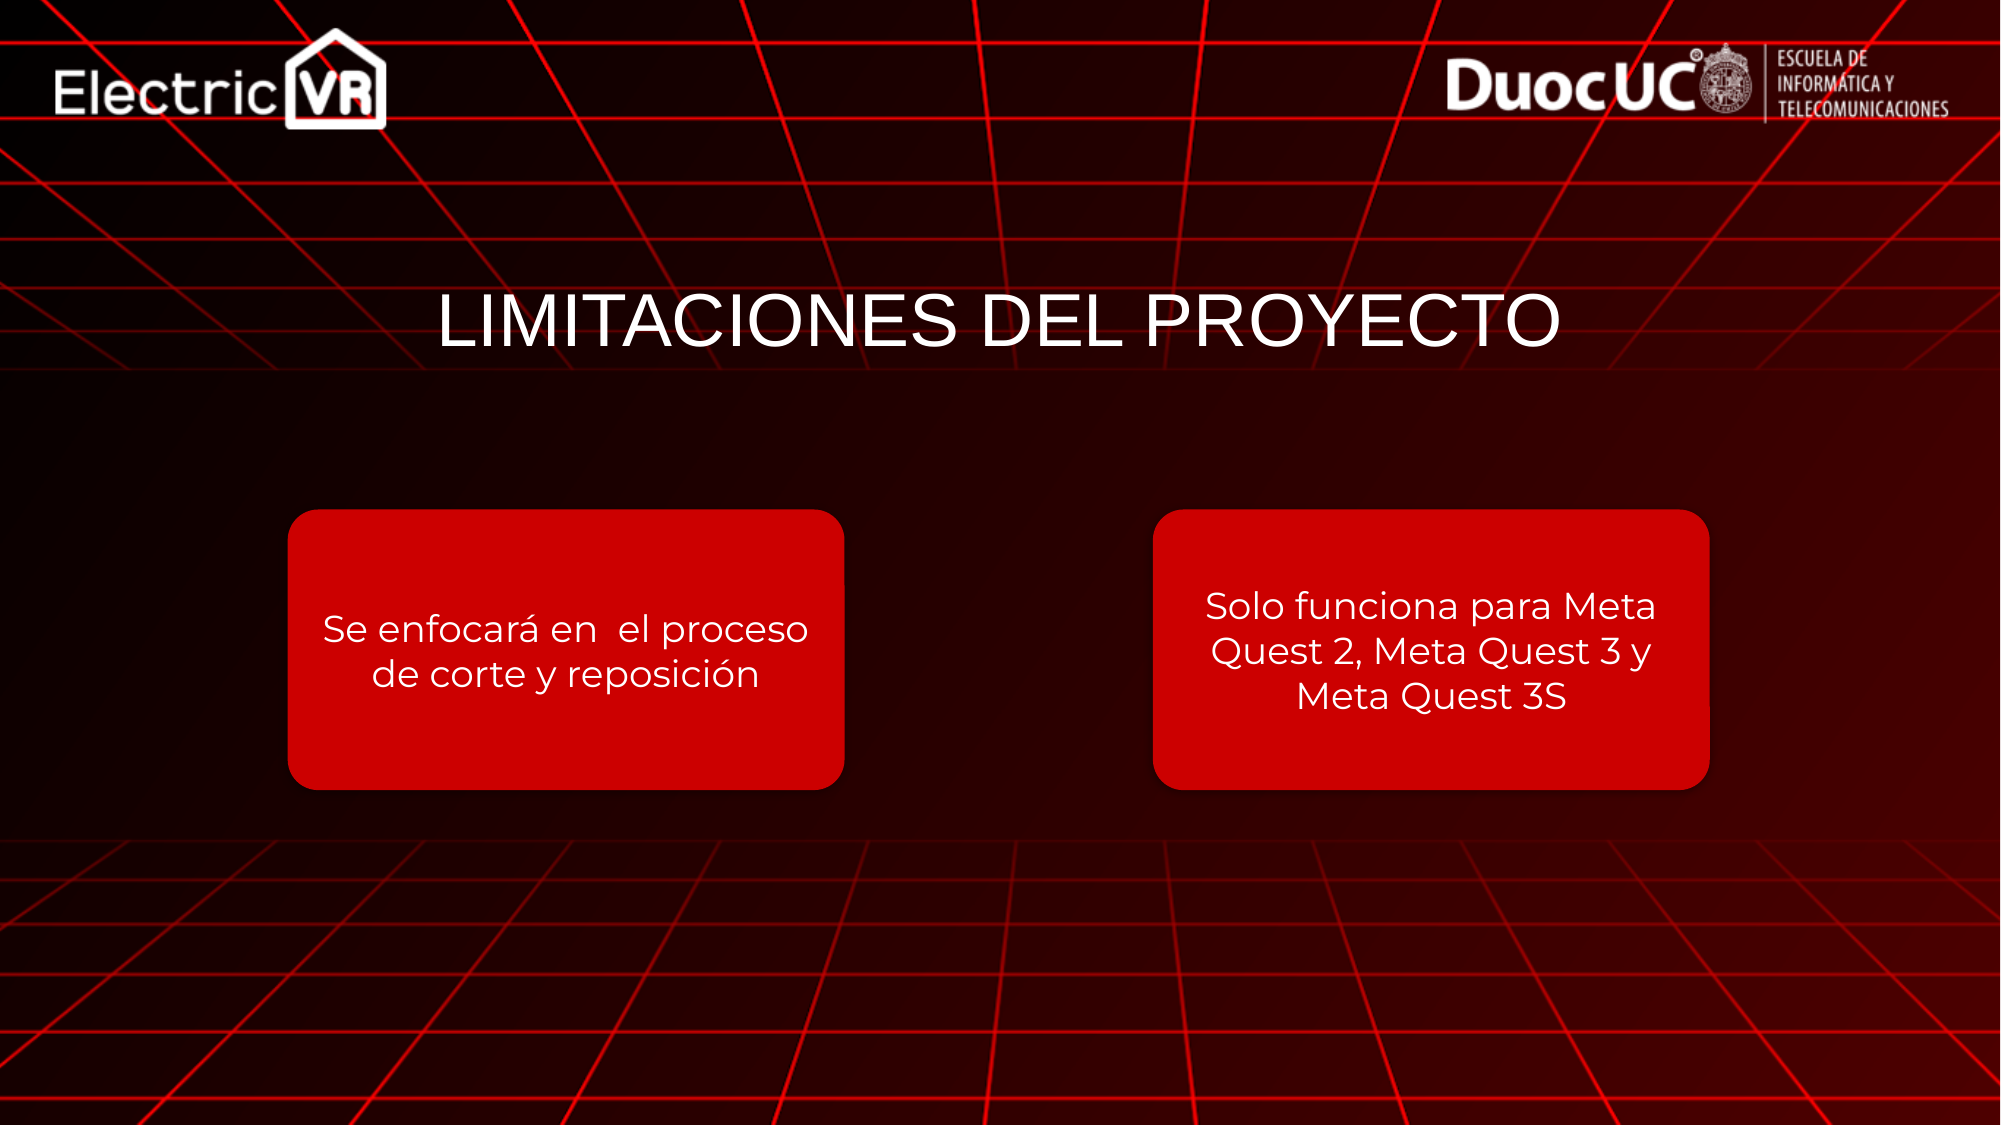

LIMITACIONES DEL PROYECTO
Se enfocará en  el proceso de corte y reposición
Solo funciona para Meta Quest 2, Meta Quest 3 y Meta Quest 3S